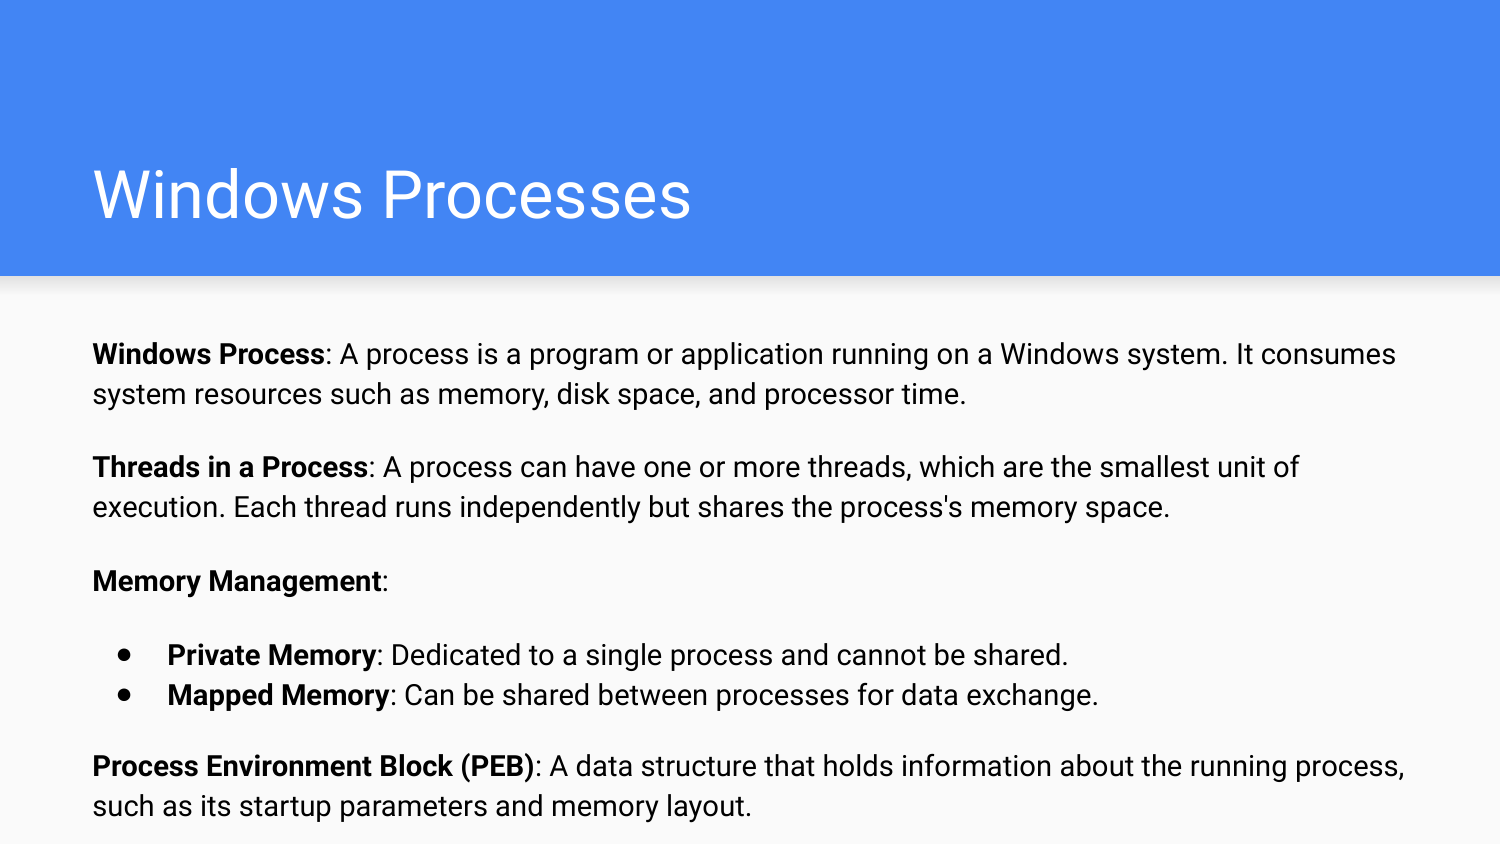

# Windows Processes
Windows Process: A process is a program or application running on a Windows system. It consumes system resources such as memory, disk space, and processor time.
Threads in a Process: A process can have one or more threads, which are the smallest unit of execution. Each thread runs independently but shares the process's memory space.
Memory Management:
Private Memory: Dedicated to a single process and cannot be shared.
Mapped Memory: Can be shared between processes for data exchange.
Process Environment Block (PEB): A data structure that holds information about the running process, such as its startup parameters and memory layout.